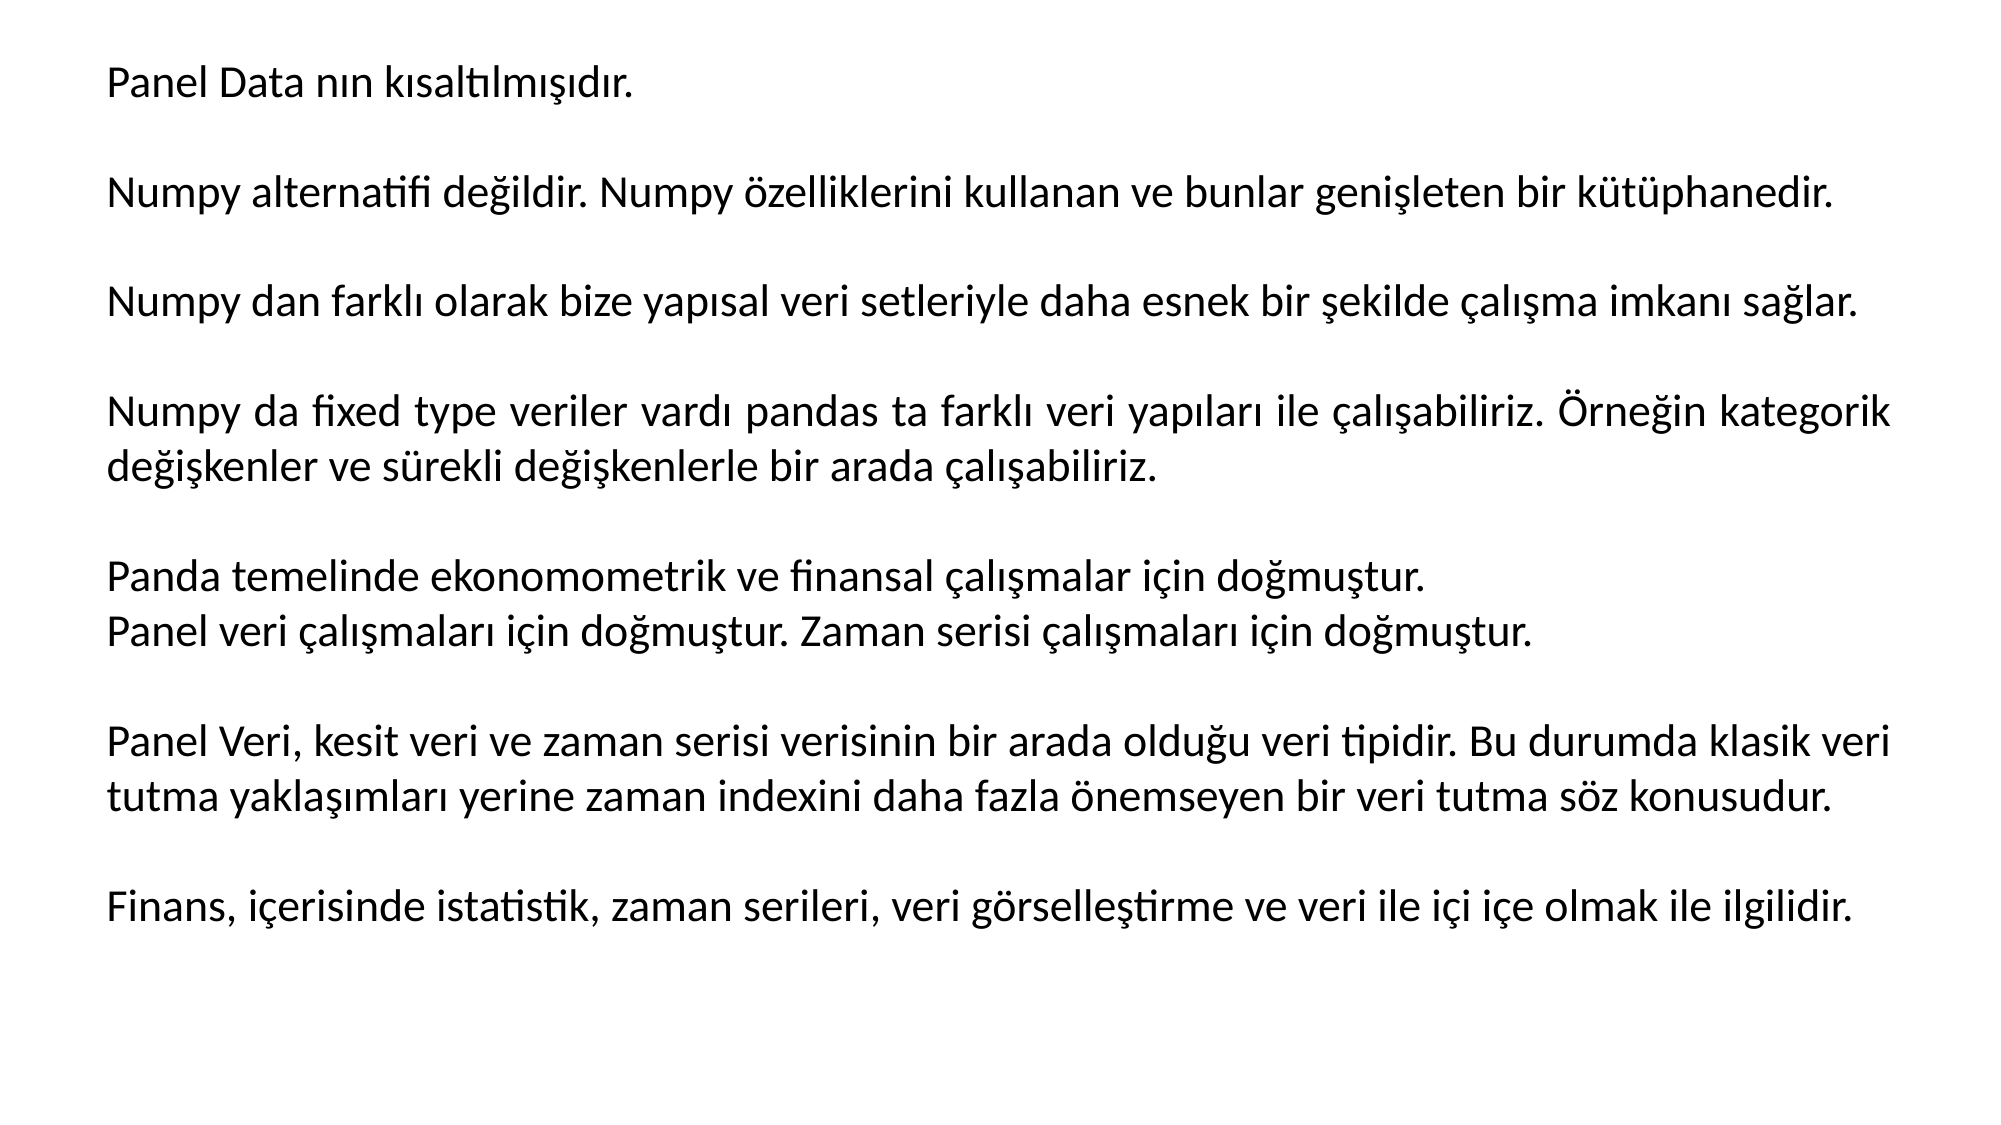

Panel Data nın kısaltılmışıdır.

Numpy alternatifi değildir. Numpy özelliklerini kullanan ve bunlar genişleten bir kütüphanedir.

Numpy dan farklı olarak bize yapısal veri setleriyle daha esnek bir şekilde çalışma imkanı sağlar.

Numpy da fixed type veriler vardı pandas ta farklı veri yapıları ile çalışabiliriz. Örneğin kategorik değişkenler ve sürekli değişkenlerle bir arada çalışabiliriz.

Panda temelinde ekonomometrik ve finansal çalışmalar için doğmuştur.
Panel veri çalışmaları için doğmuştur. Zaman serisi çalışmaları için doğmuştur.

Panel Veri, kesit veri ve zaman serisi verisinin bir arada olduğu veri tipidir. Bu durumda klasik veri tutma yaklaşımları yerine zaman indexini daha fazla önemseyen bir veri tutma söz konusudur.

Finans, içerisinde istatistik, zaman serileri, veri görselleştirme ve veri ile içi içe olmak ile ilgilidir.